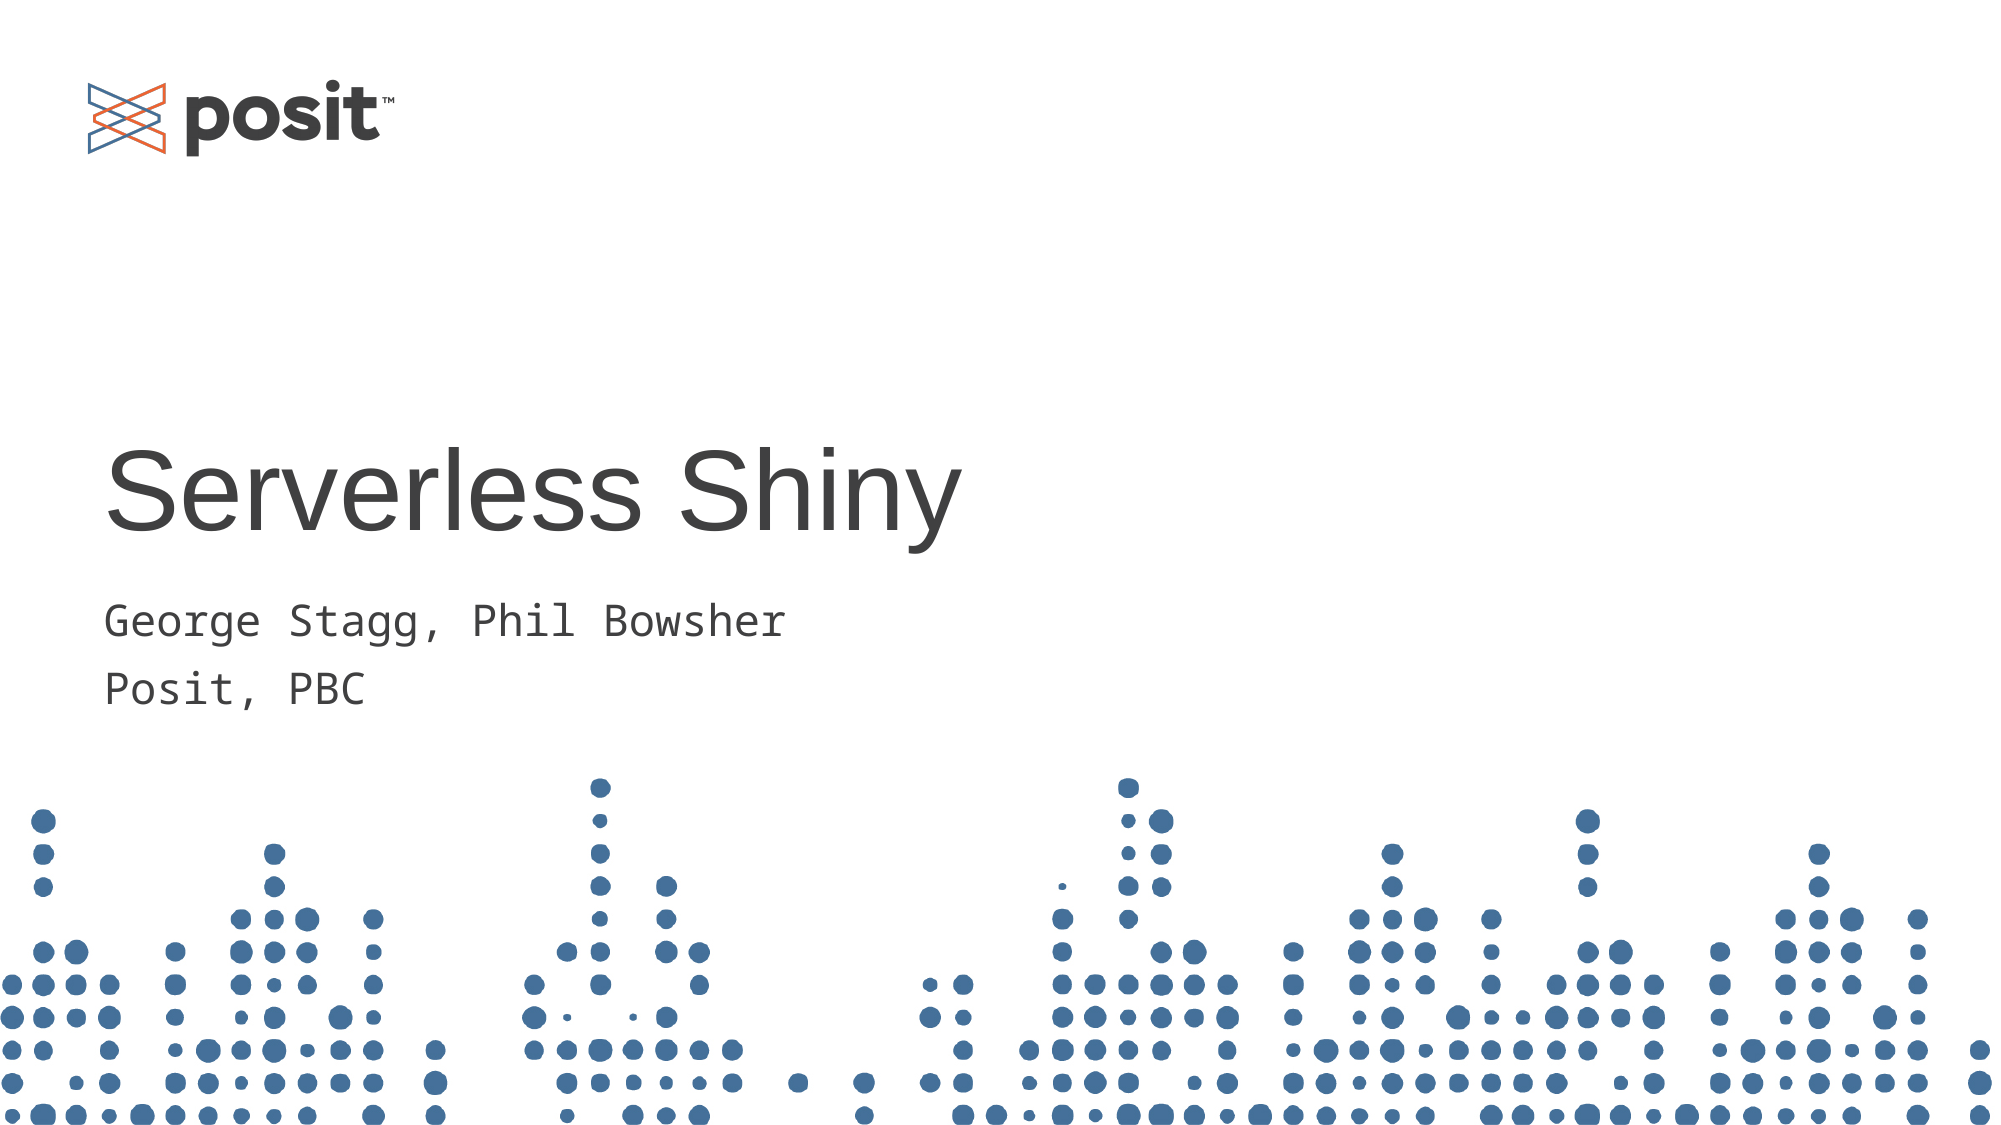

# Serverless Shiny
George Stagg, Phil Bowsher
Posit, PBC